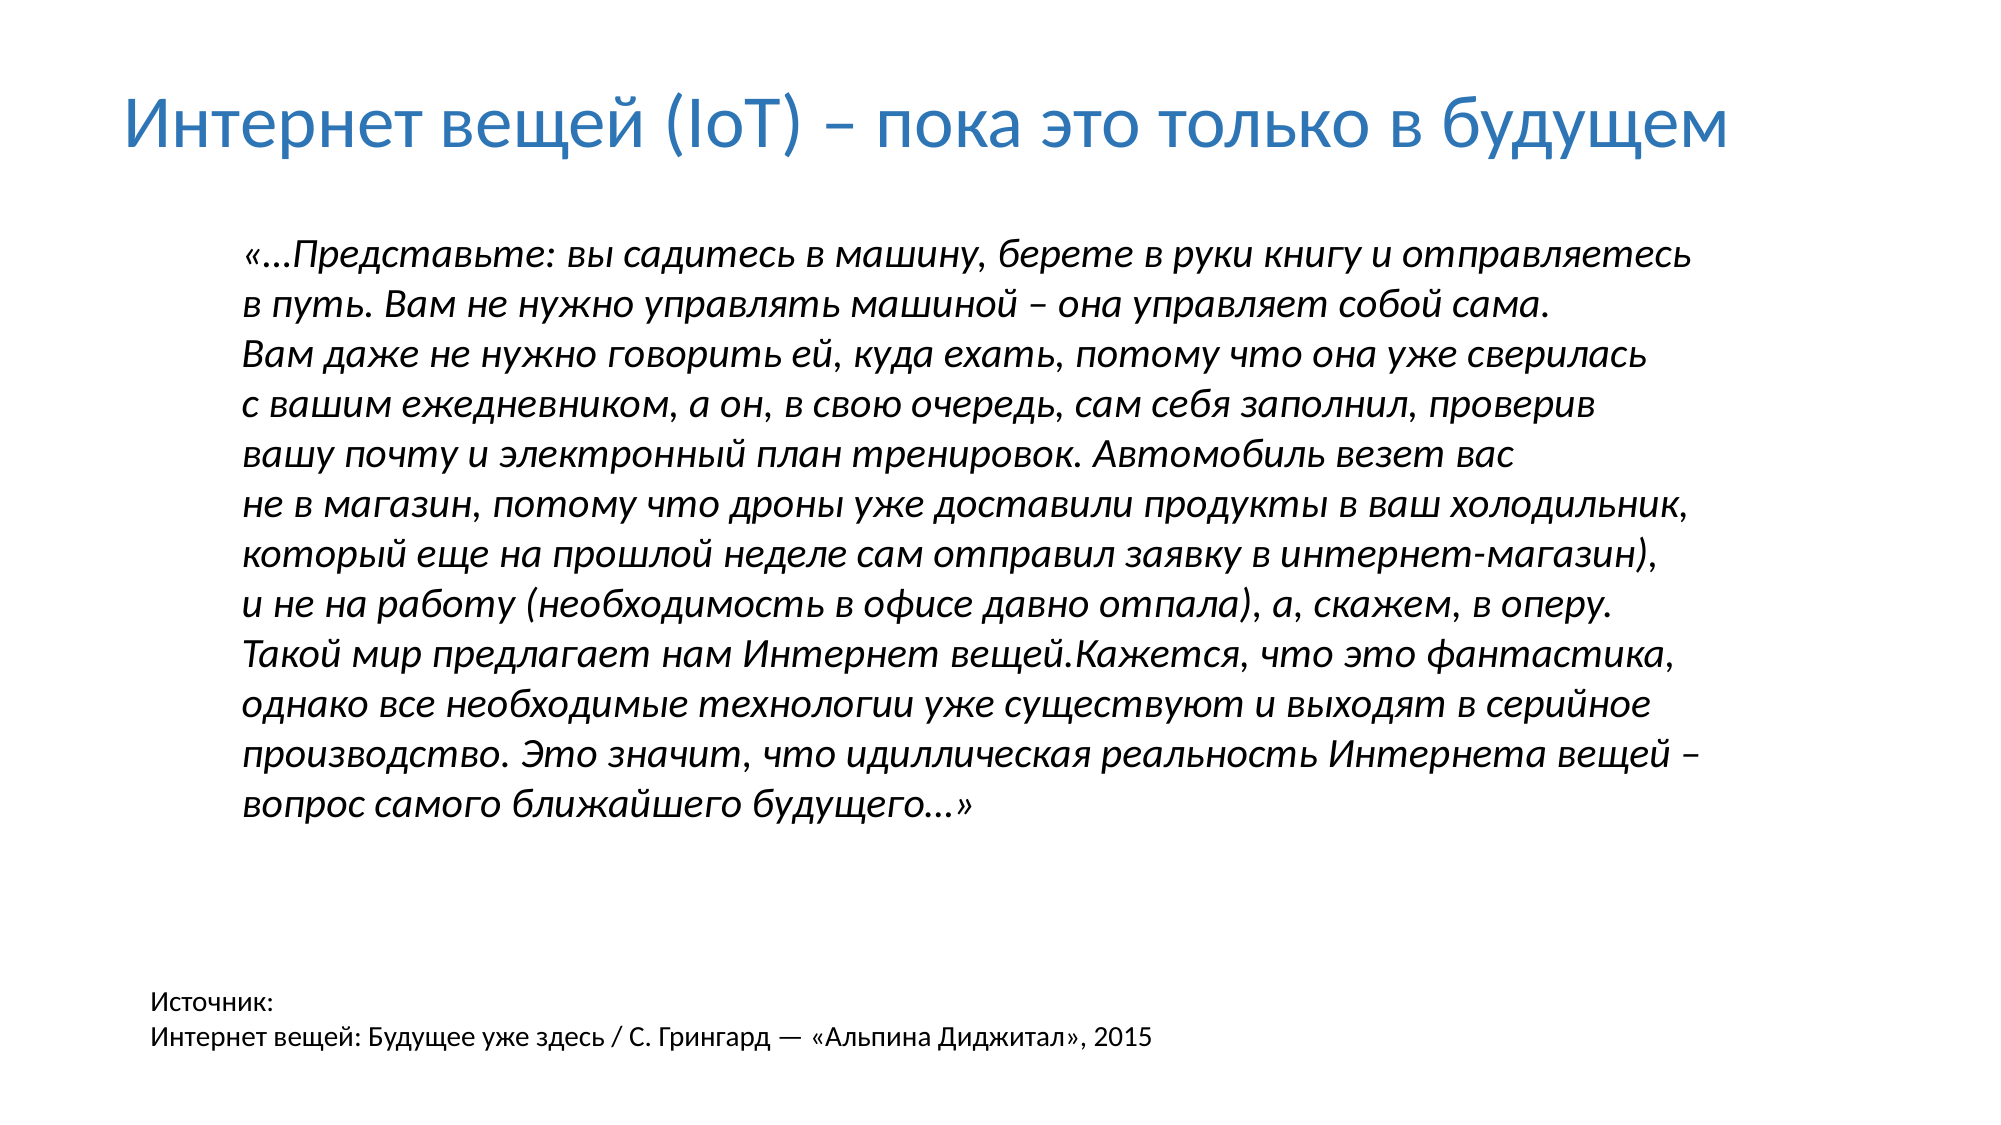

# Интернет вещей (IoT) – пока это только в будущем
«…Представьте: вы садитесь в машину, берете в руки книгу и отправляетесь
в путь. Вам не нужно управлять машиной – она управляет собой сама.
Вам даже не нужно говорить ей, куда ехать, потому что она уже сверилась
с вашим ежедневником, а он, в свою очередь, сам себя заполнил, проверив
вашу почту и электронный план тренировок. Автомобиль везет вас
не в магазин, потому что дроны уже доставили продукты в ваш холодильник,
который еще на прошлой неделе сам отправил заявку в интернет-магазин),
и не на работу (необходимость в офисе давно отпала), а, скажем, в оперу.
Такой мир предлагает нам Интернет вещей.Кажется, что это фантастика,
однако все необходимые технологии уже существуют и выходят в серийное
производство. Это значит, что идиллическая реальность Интернета вещей –
вопрос самого ближайшего будущего…»
Источник:
Интернет вещей: Будущее уже здесь / С. Грингард — «Альпина Диджитал», 2015